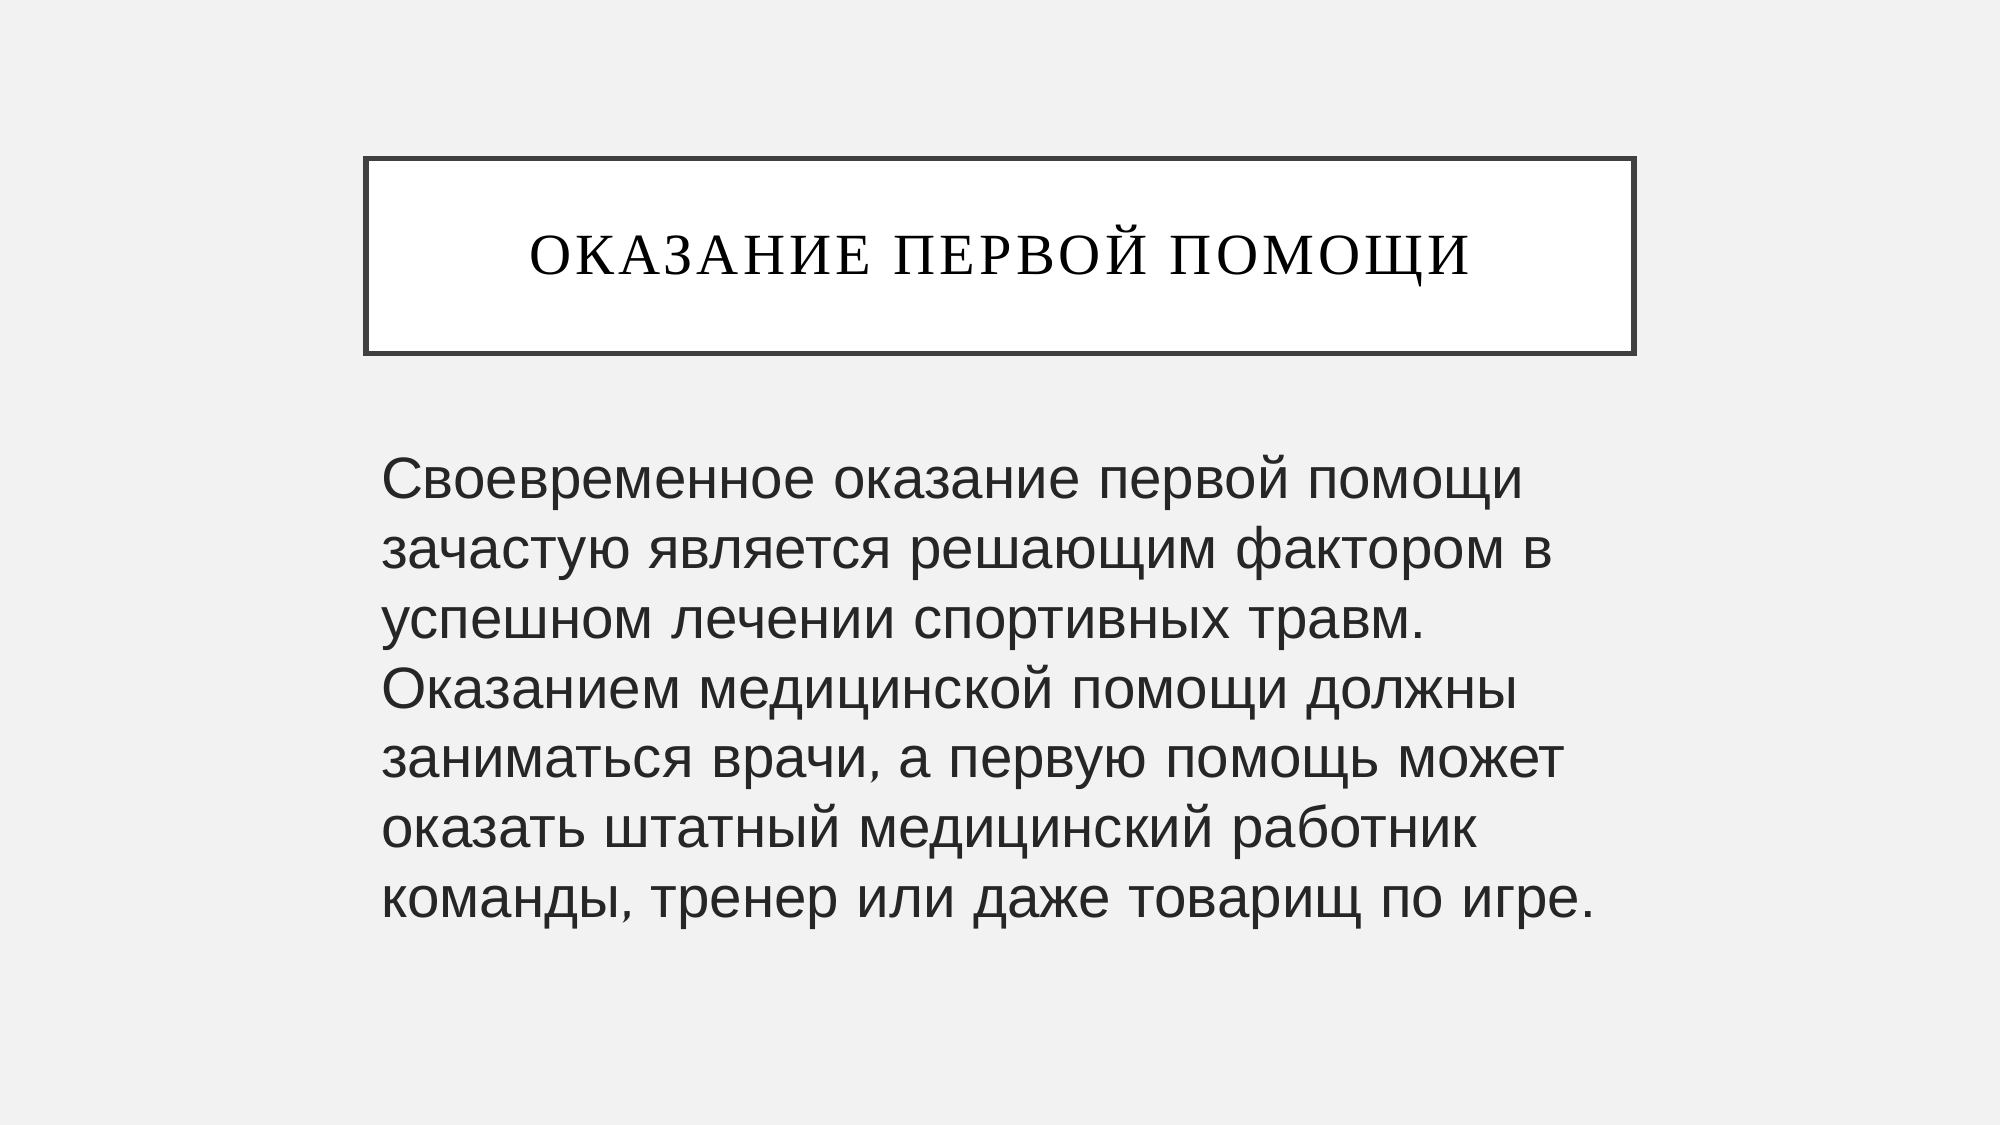

# Оказание первой помощи
Своевременное оказание первой помощи зачастую является решающим фактором в успешном лечении спортивных травм. Оказанием медицинской помощи должны заниматься врачи, а первую помощь может оказать штатный медицинский работник команды, тренер или даже товарищ по игре.